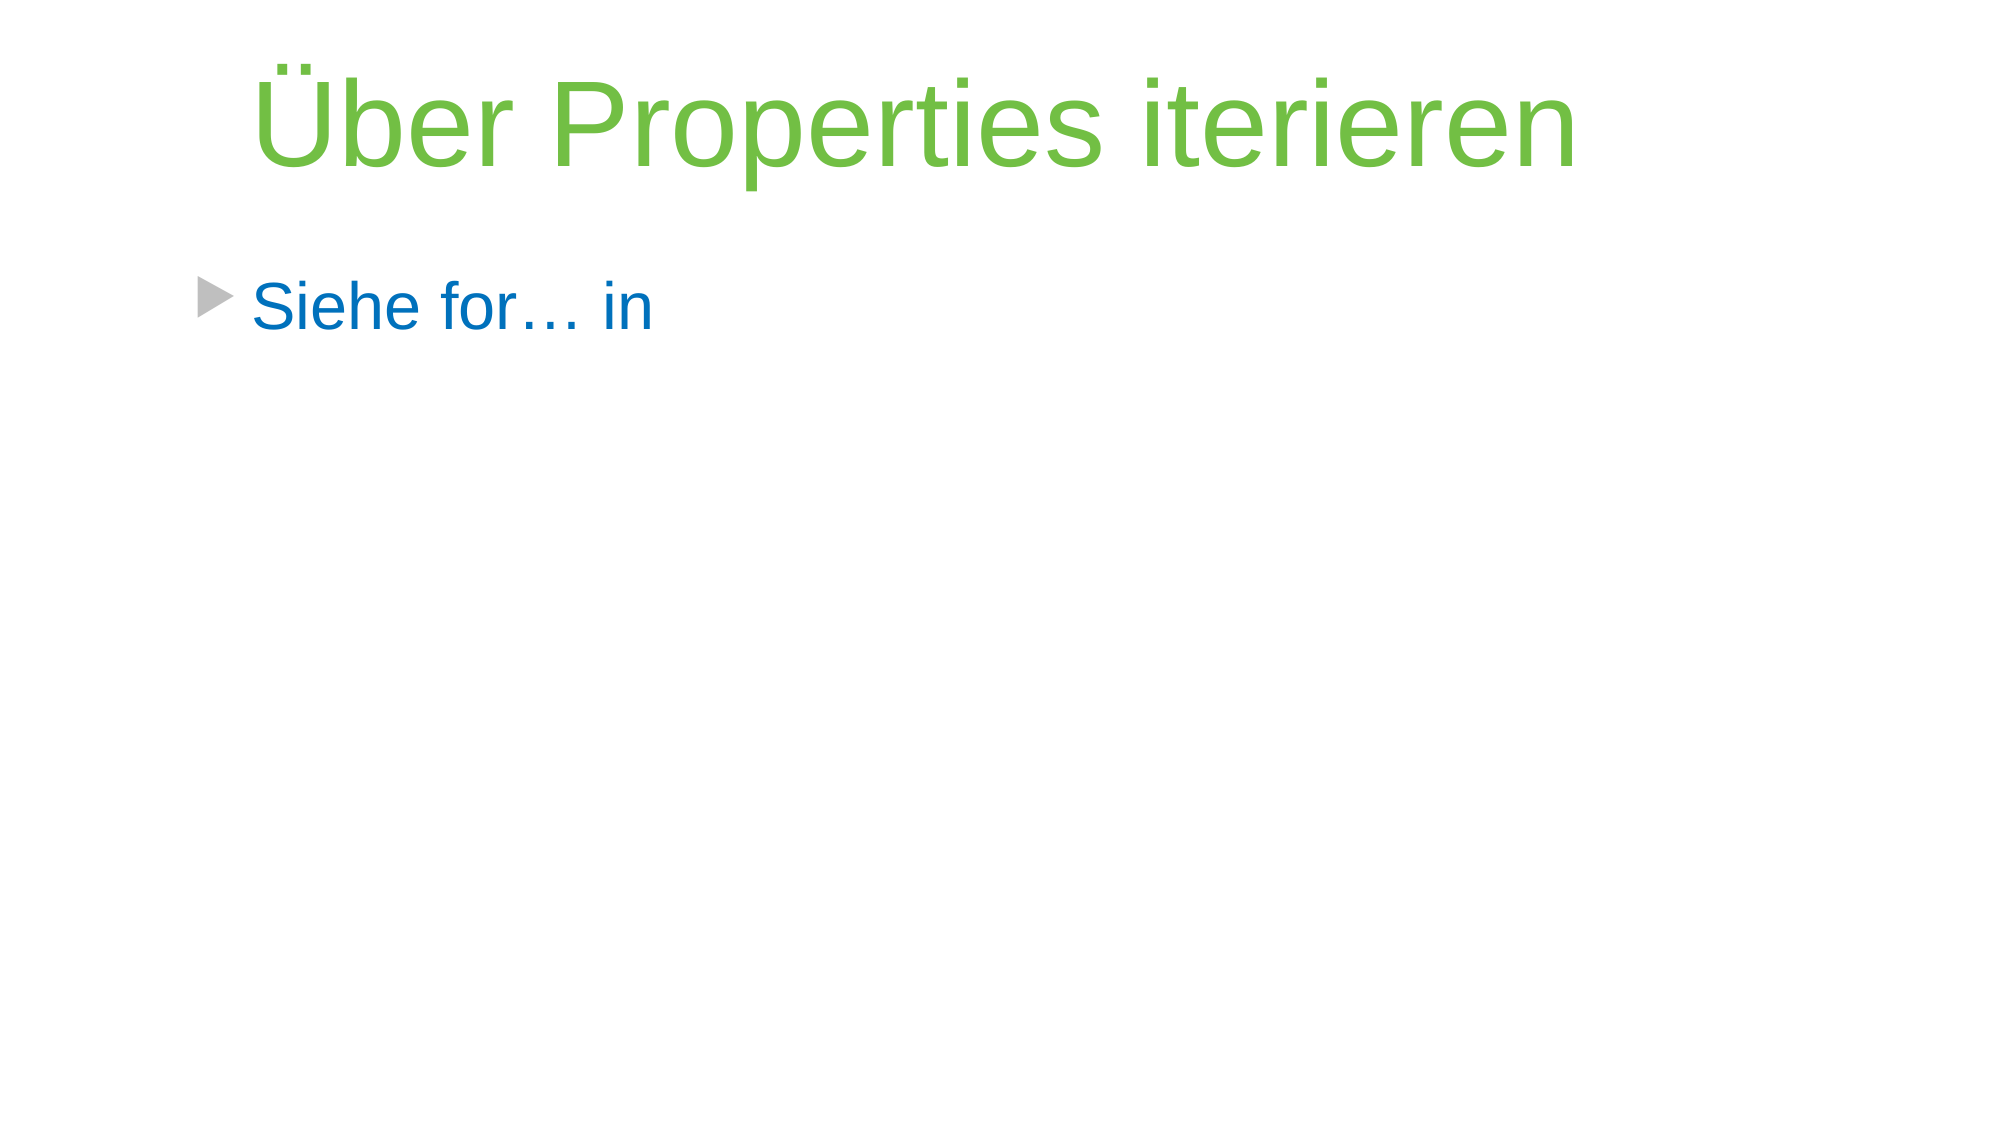

# Über Properties iterieren
Siehe for… in